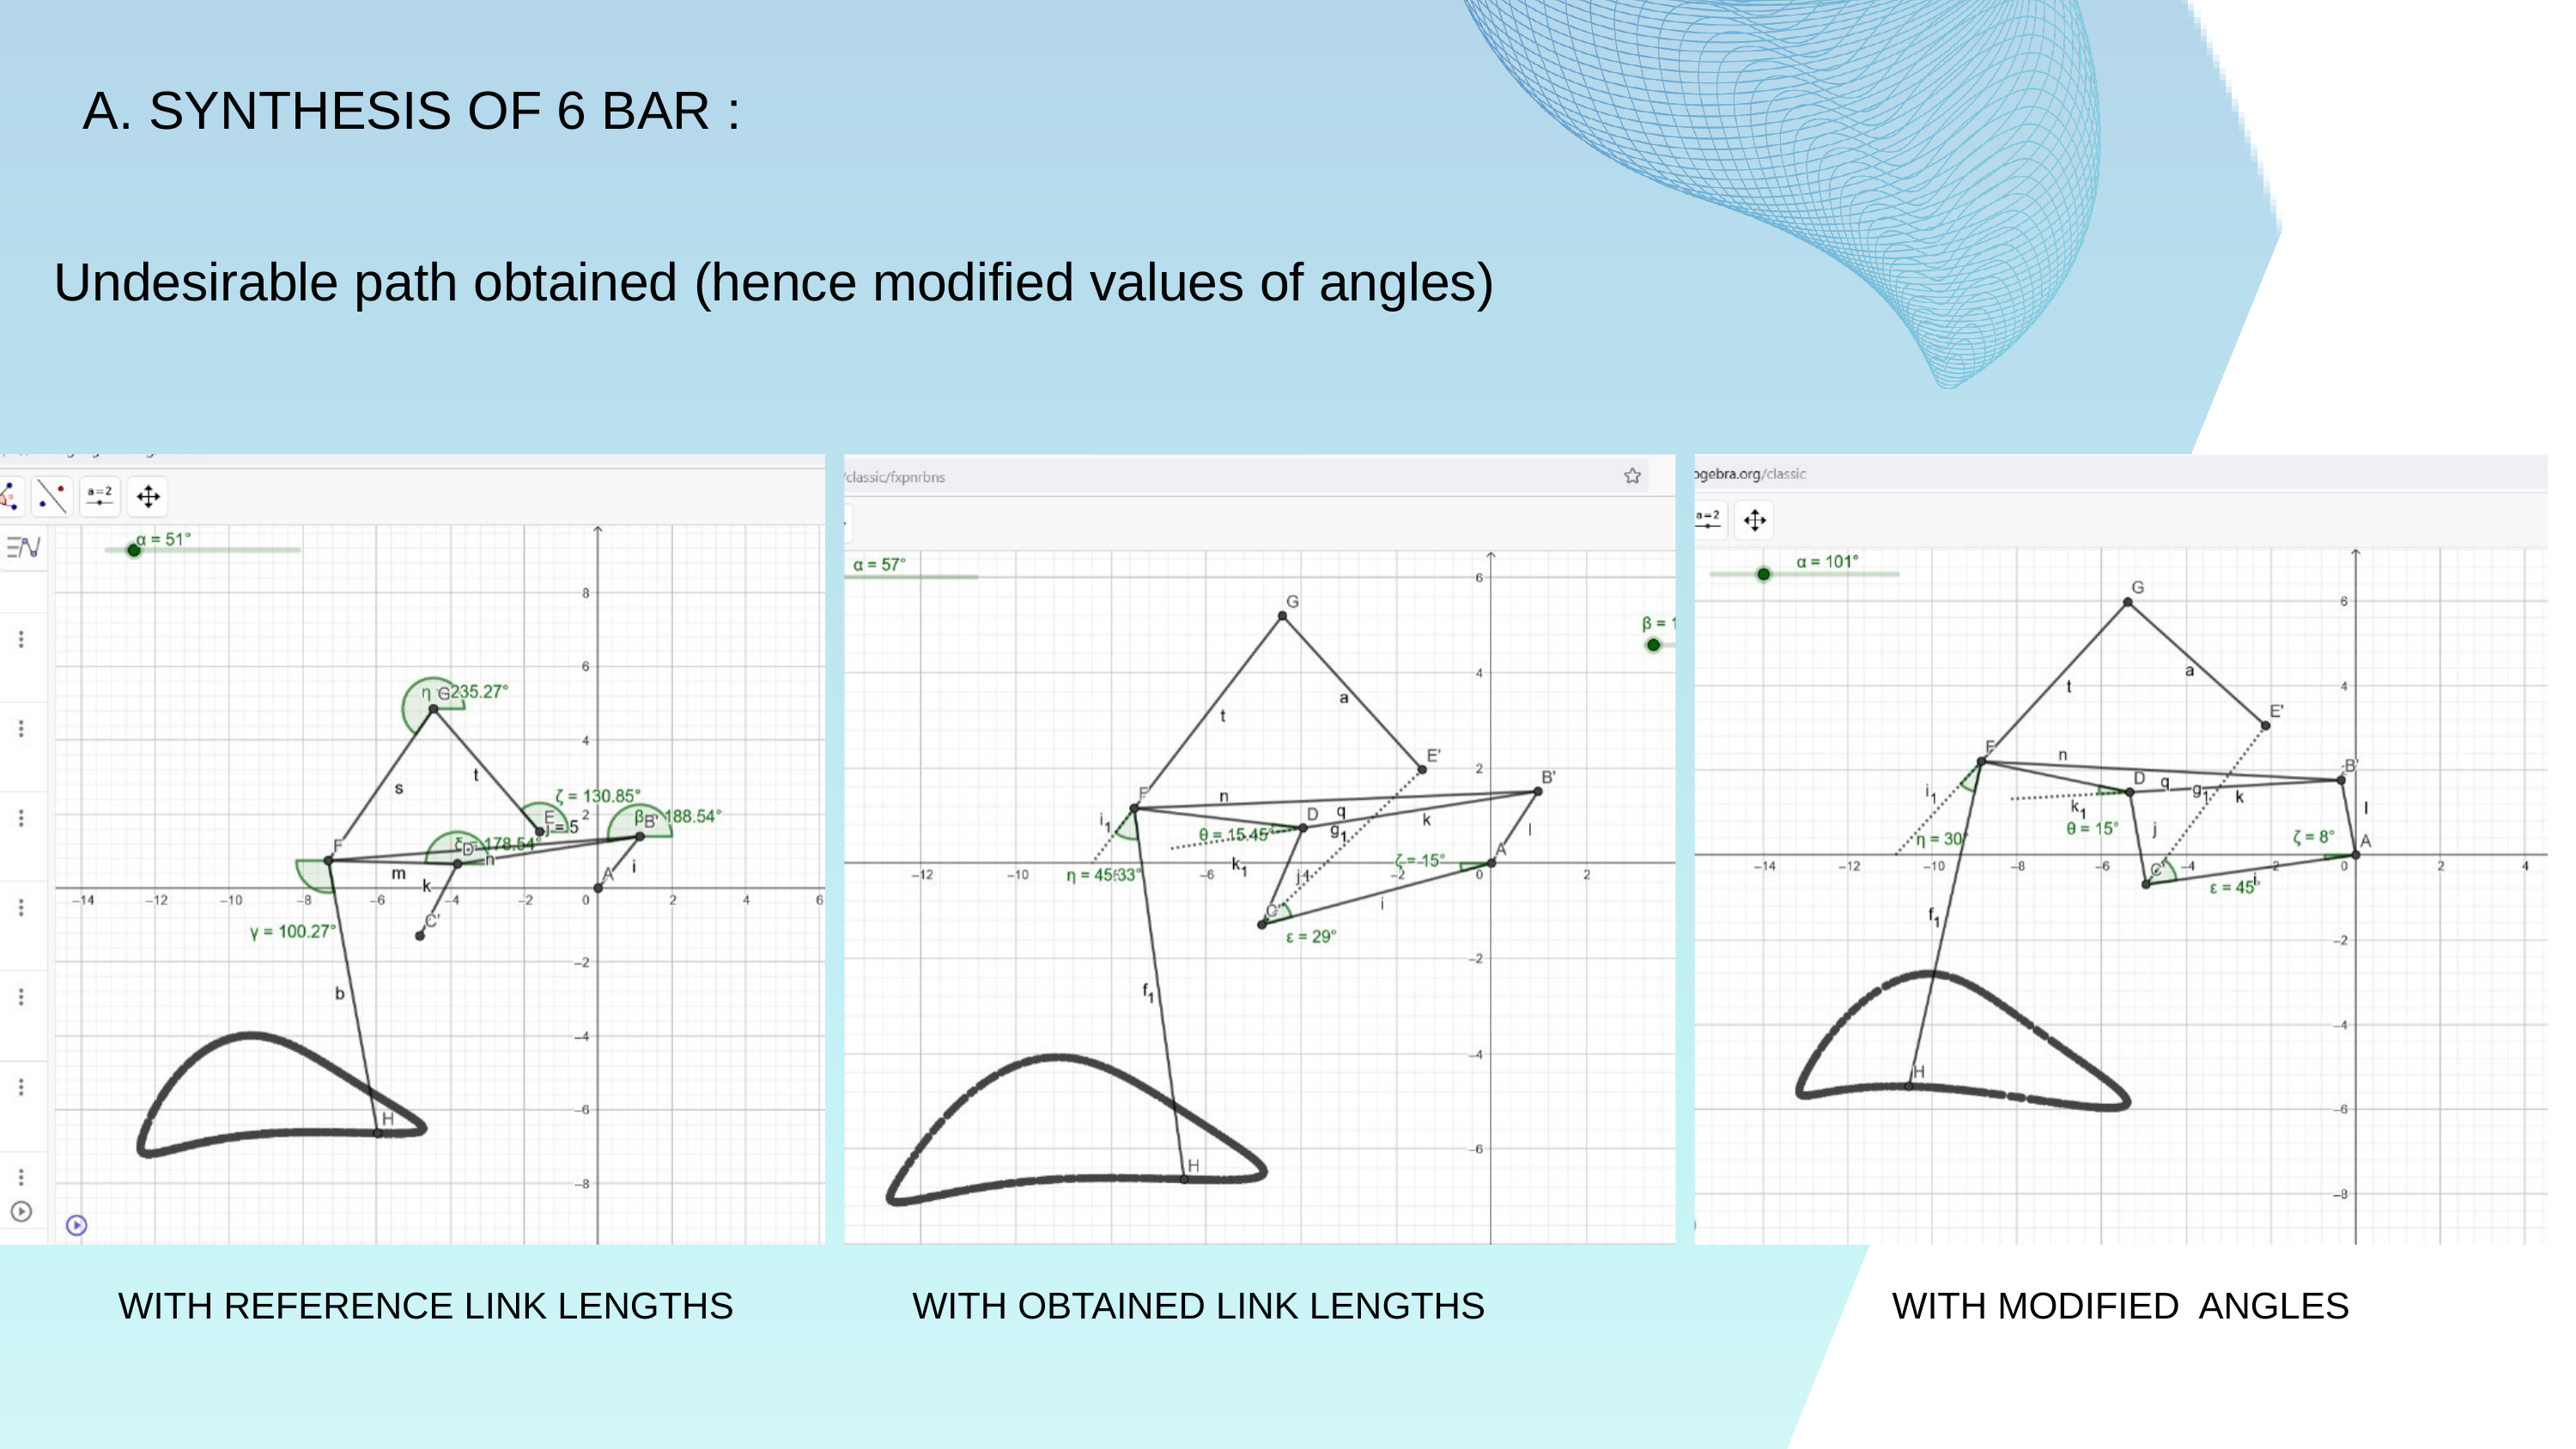

A. SYNTHESIS OF 6 BAR :

 Undesirable path obtained (hence modified values of angles)

WITH REFERENCE LINK LENGTHS
WITH OBTAINED LINK LENGTHS
WITH MODIFIED  ANGLES